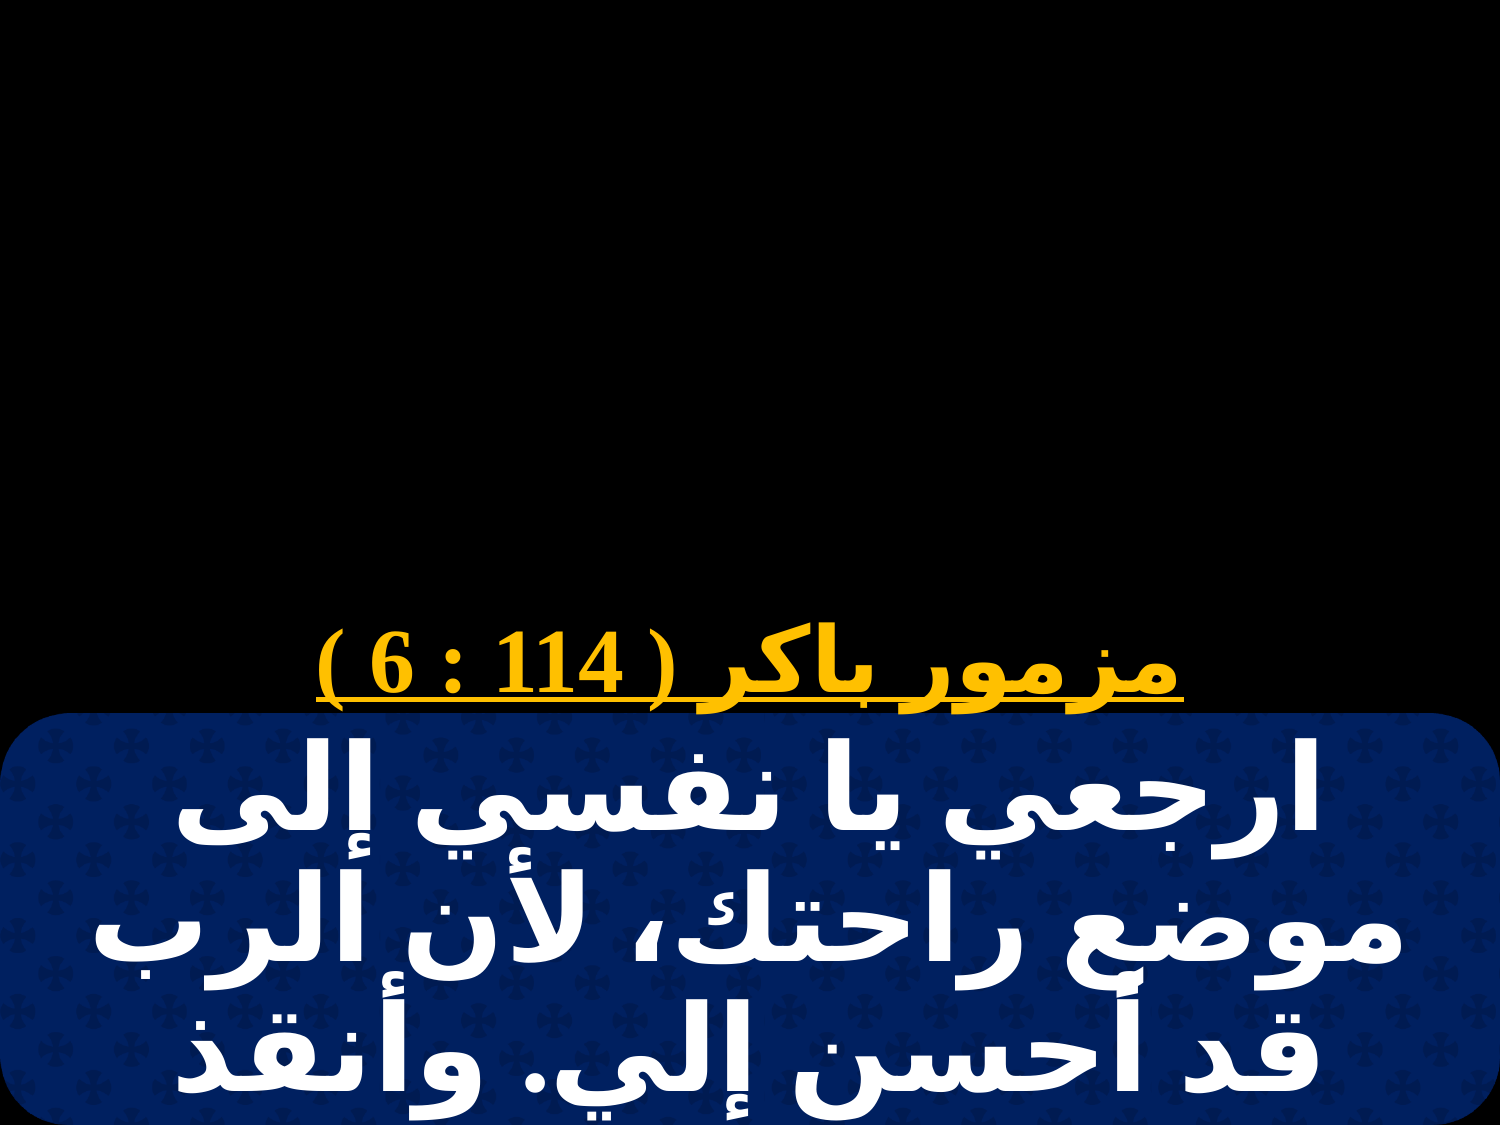

مزمور باكر ( 114 : 6 )
ارجعي يا نفسي إلى موضع راحتك، لأن الرب قد أحسن إلي. وأنقذ نفسي من الموت، وعيني من العبرات.